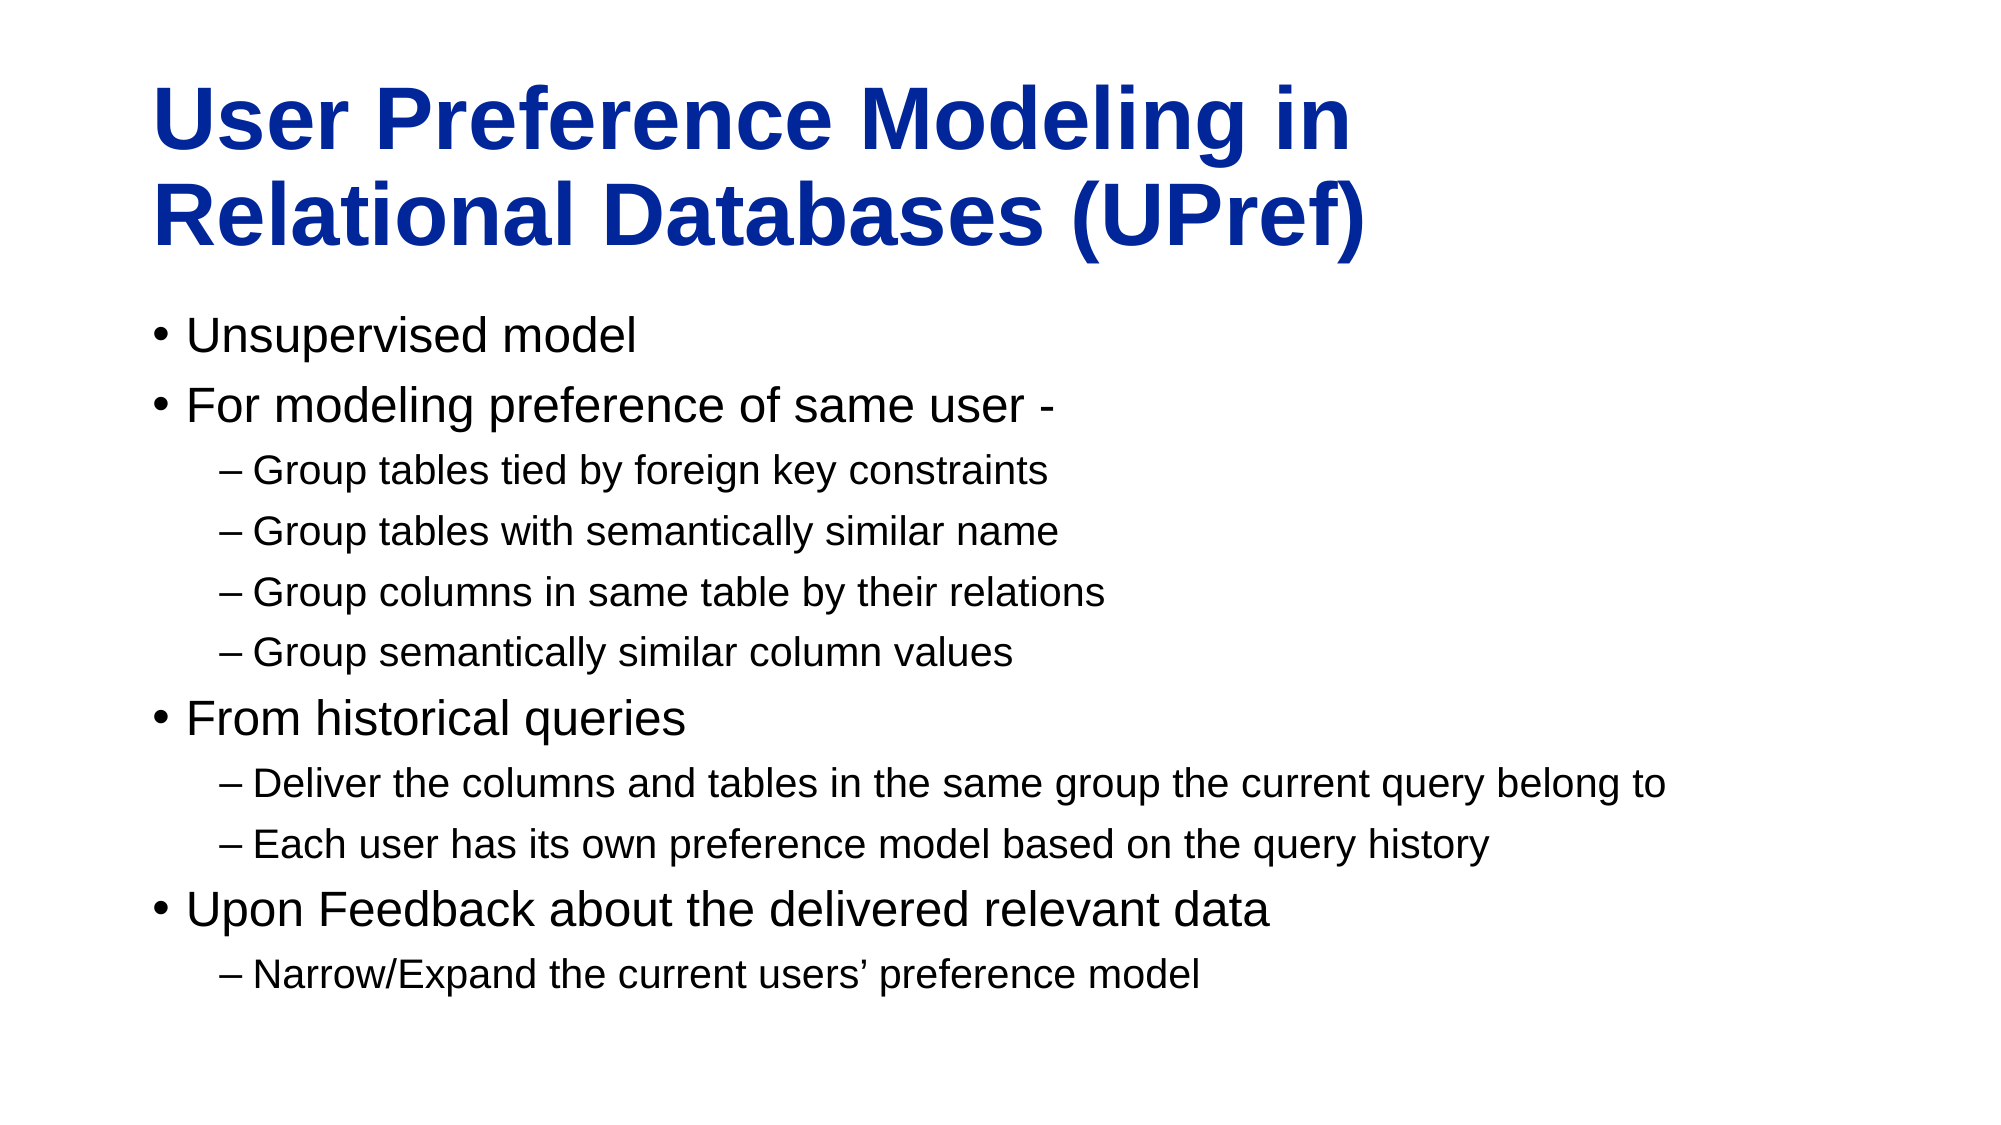

# User Preference Modeling in Relational Databases (UPref)
Unsupervised model
For modeling preference of same user -
Group tables tied by foreign key constraints
Group tables with semantically similar name
Group columns in same table by their relations
Group semantically similar column values
From historical queries
Deliver the columns and tables in the same group the current query belong to
Each user has its own preference model based on the query history
Upon Feedback about the delivered relevant data
Narrow/Expand the current users’ preference model